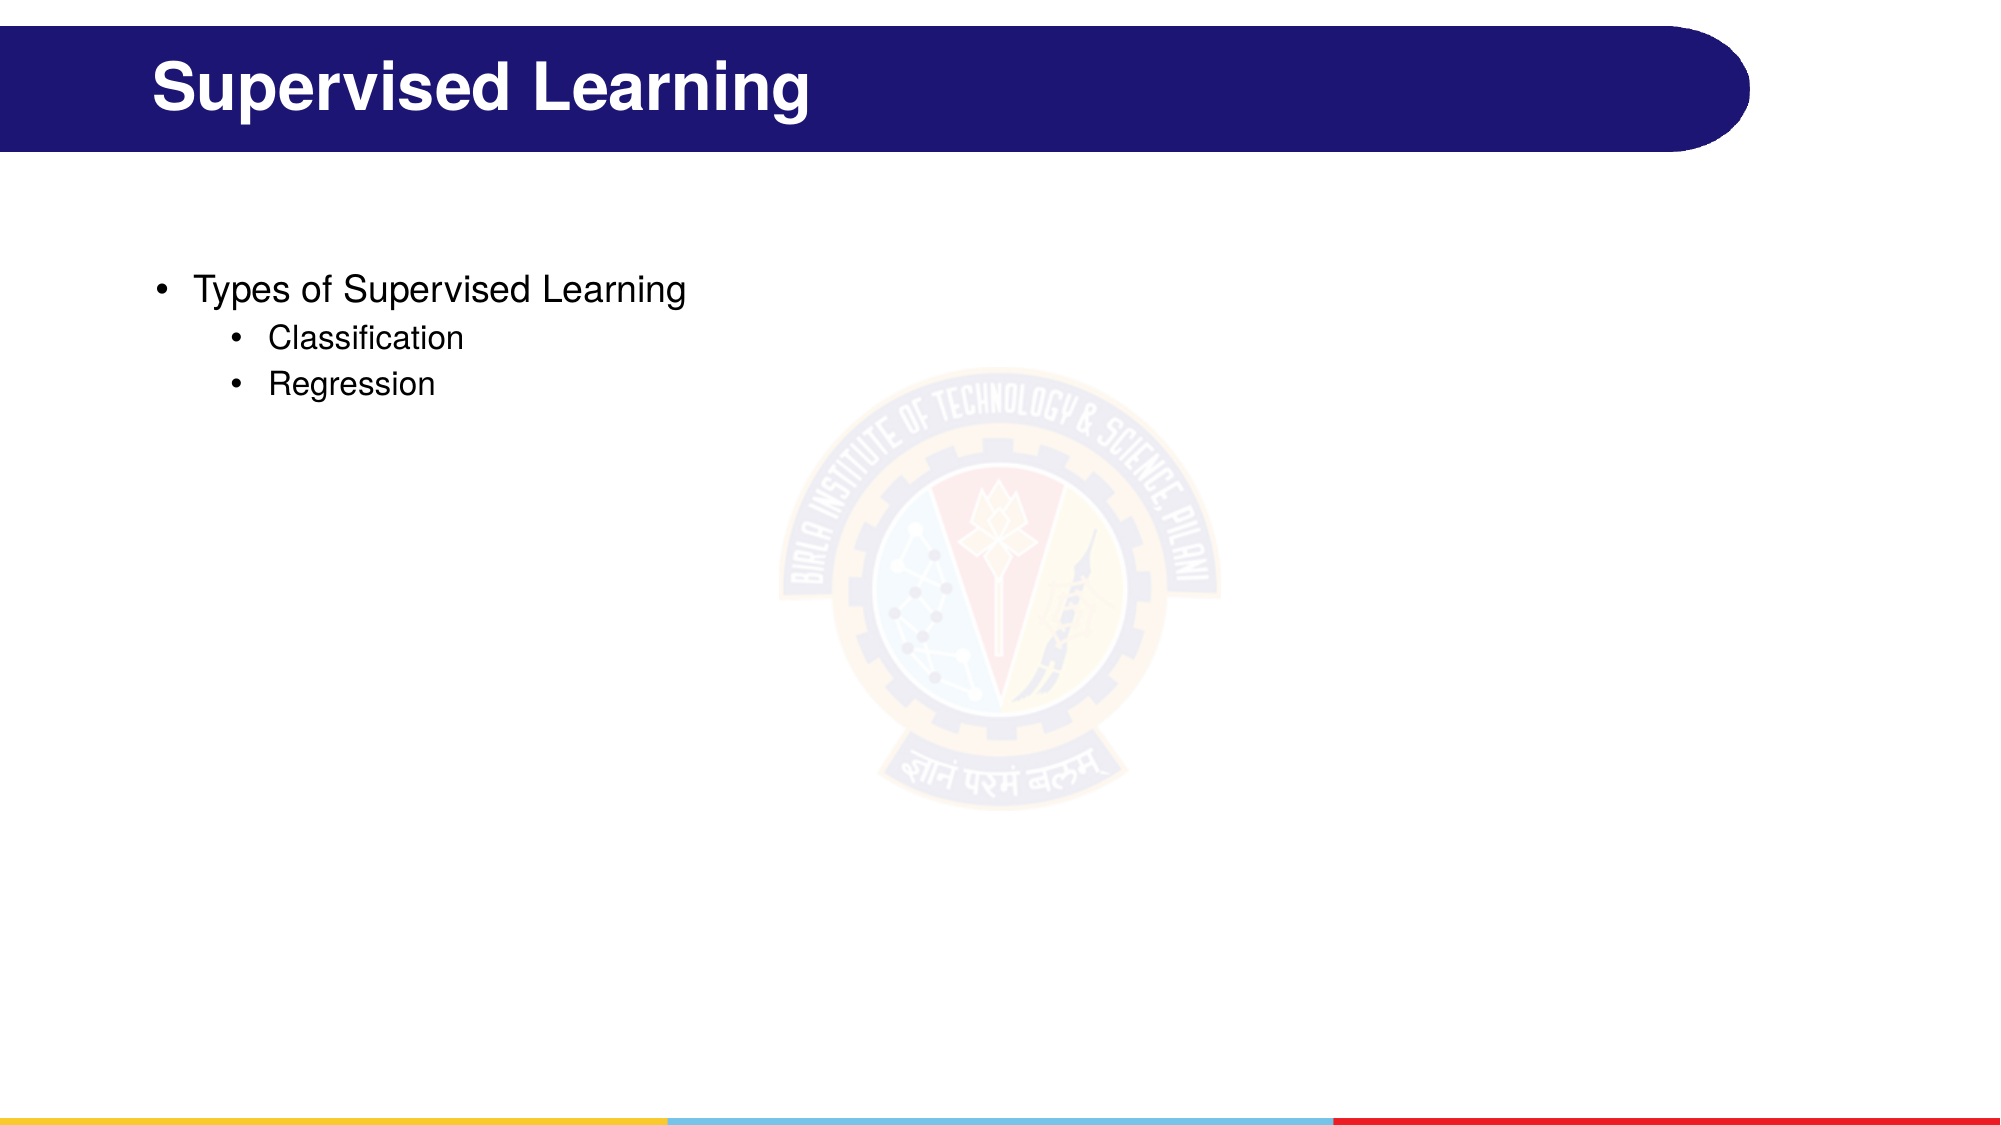

# Supervised Learning

Types of Supervised Learning
Classification
Regression